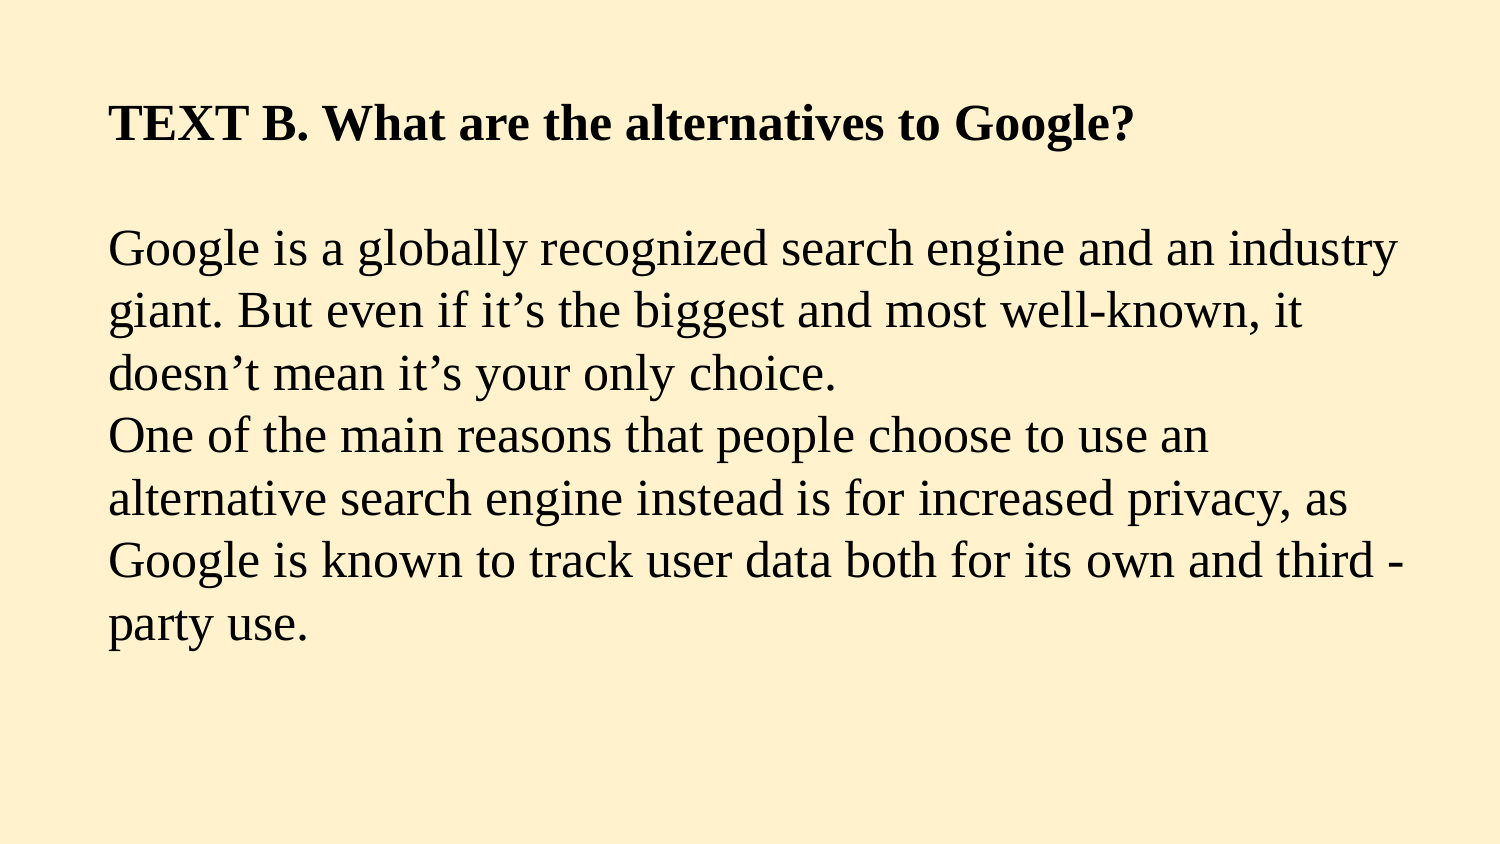

TEXT B. What are the alternatives to Google?

Google is a globally recognized search engine and an industry giant. But even if it’s the biggest and most well-known, it doesn’t mean it’s your only choice.
One of the main reasons that people choose to use an alternative search engine instead is for increased privacy, as Google is known to track user data both for its own and third - party use.